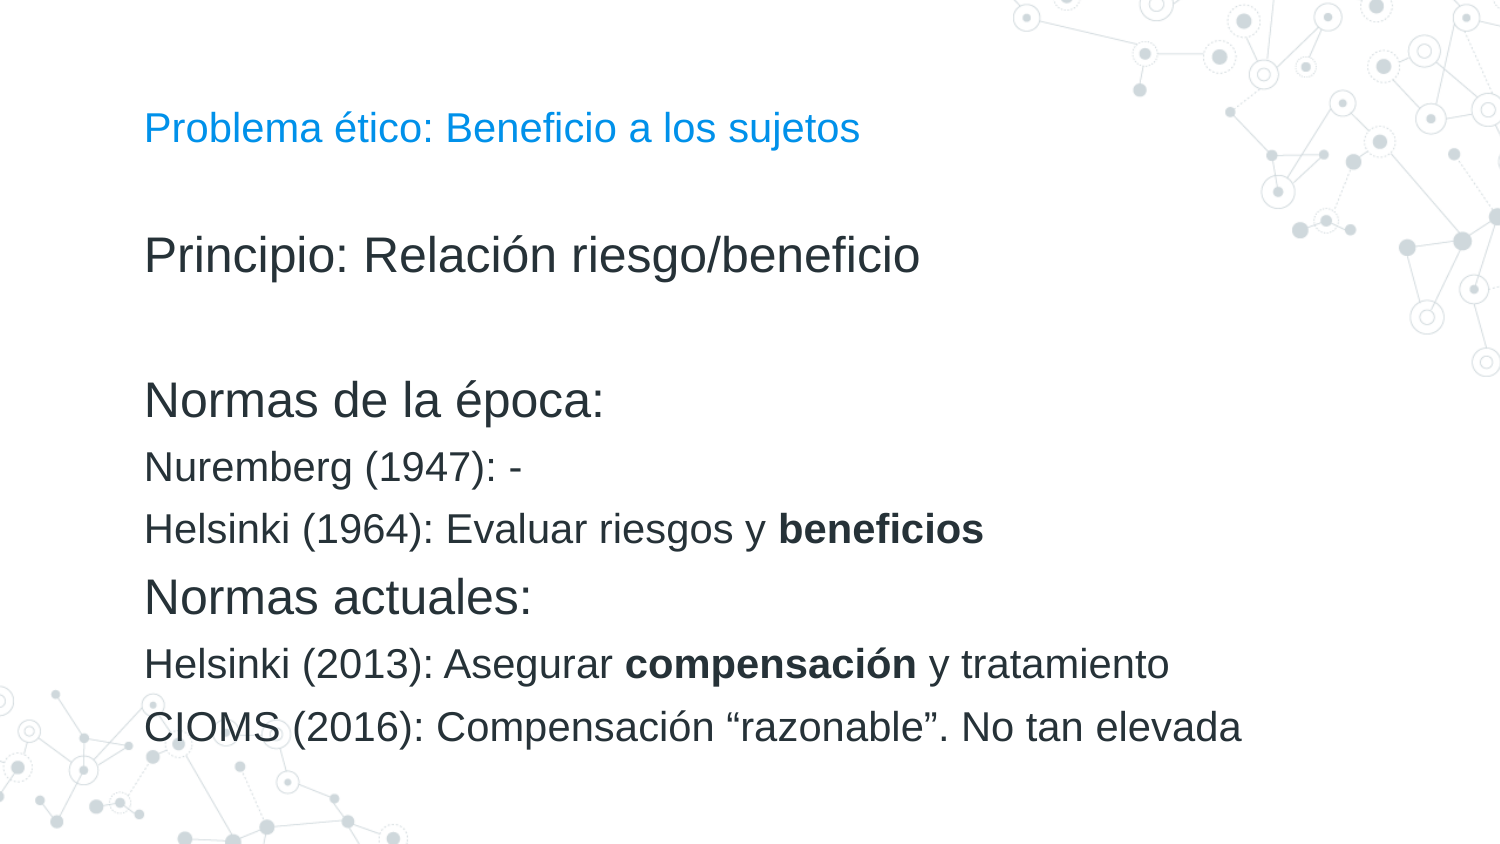

# Problema ético: Beneficio a los sujetos
Principio: Relación riesgo/beneficio

Normas de la época:
Nuremberg (1947): -
Helsinki (1964): Evaluar riesgos y beneficios
Normas actuales:
Helsinki (2013): Asegurar compensación y tratamiento
CIOMS (2016): Compensación “razonable”. No tan elevada